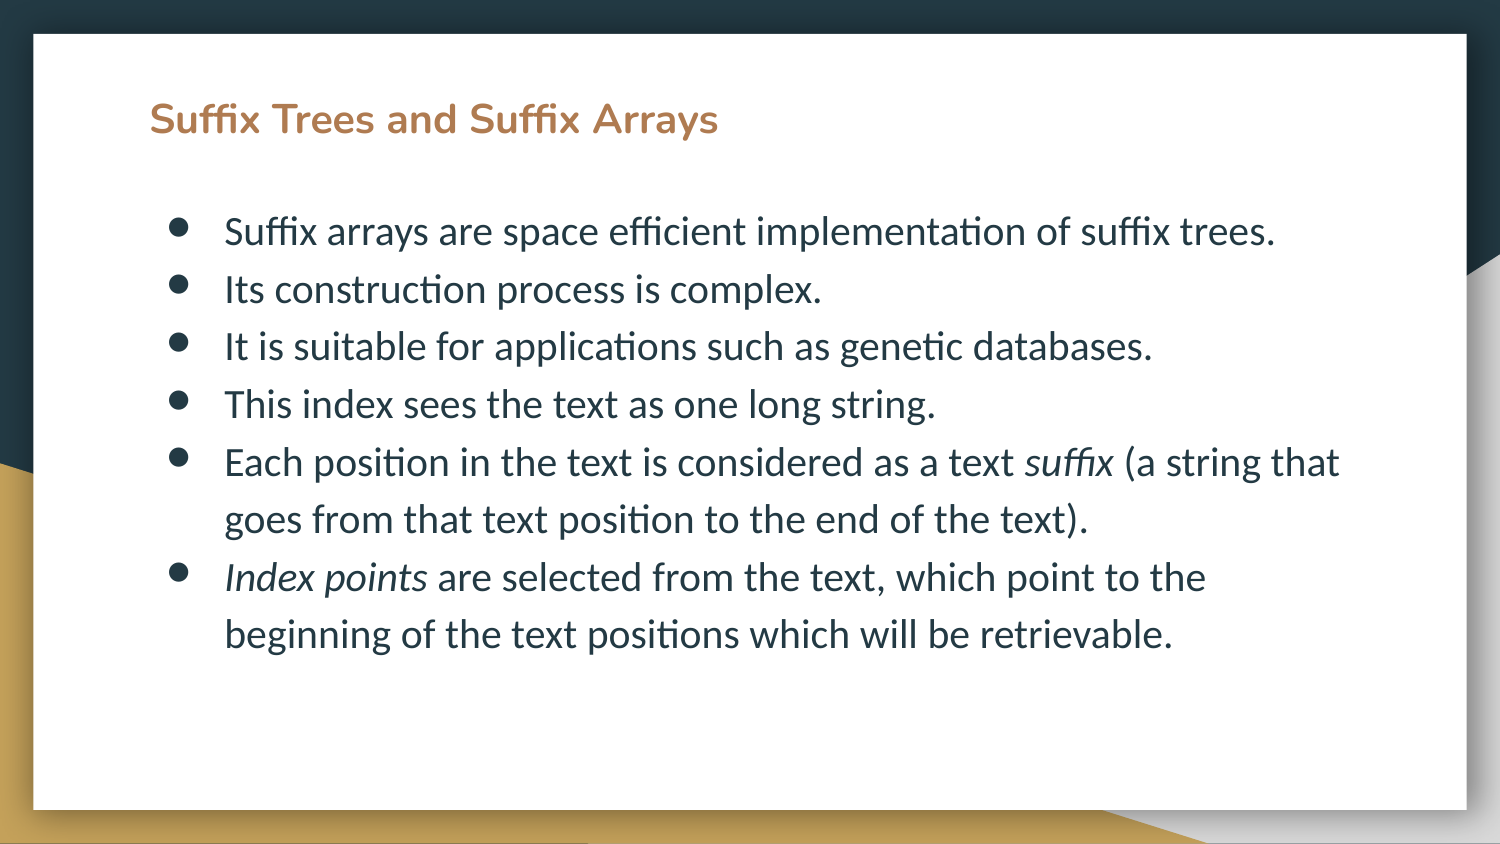

# Suffix Trees and Suffix Arrays
Suffix arrays are space efficient implementation of suffix trees.
Its construction process is complex.
It is suitable for applications such as genetic databases.
This index sees the text as one long string.
Each position in the text is considered as a text suffix (a string that goes from that text position to the end of the text).
Index points are selected from the text, which point to the beginning of the text positions which will be retrievable.